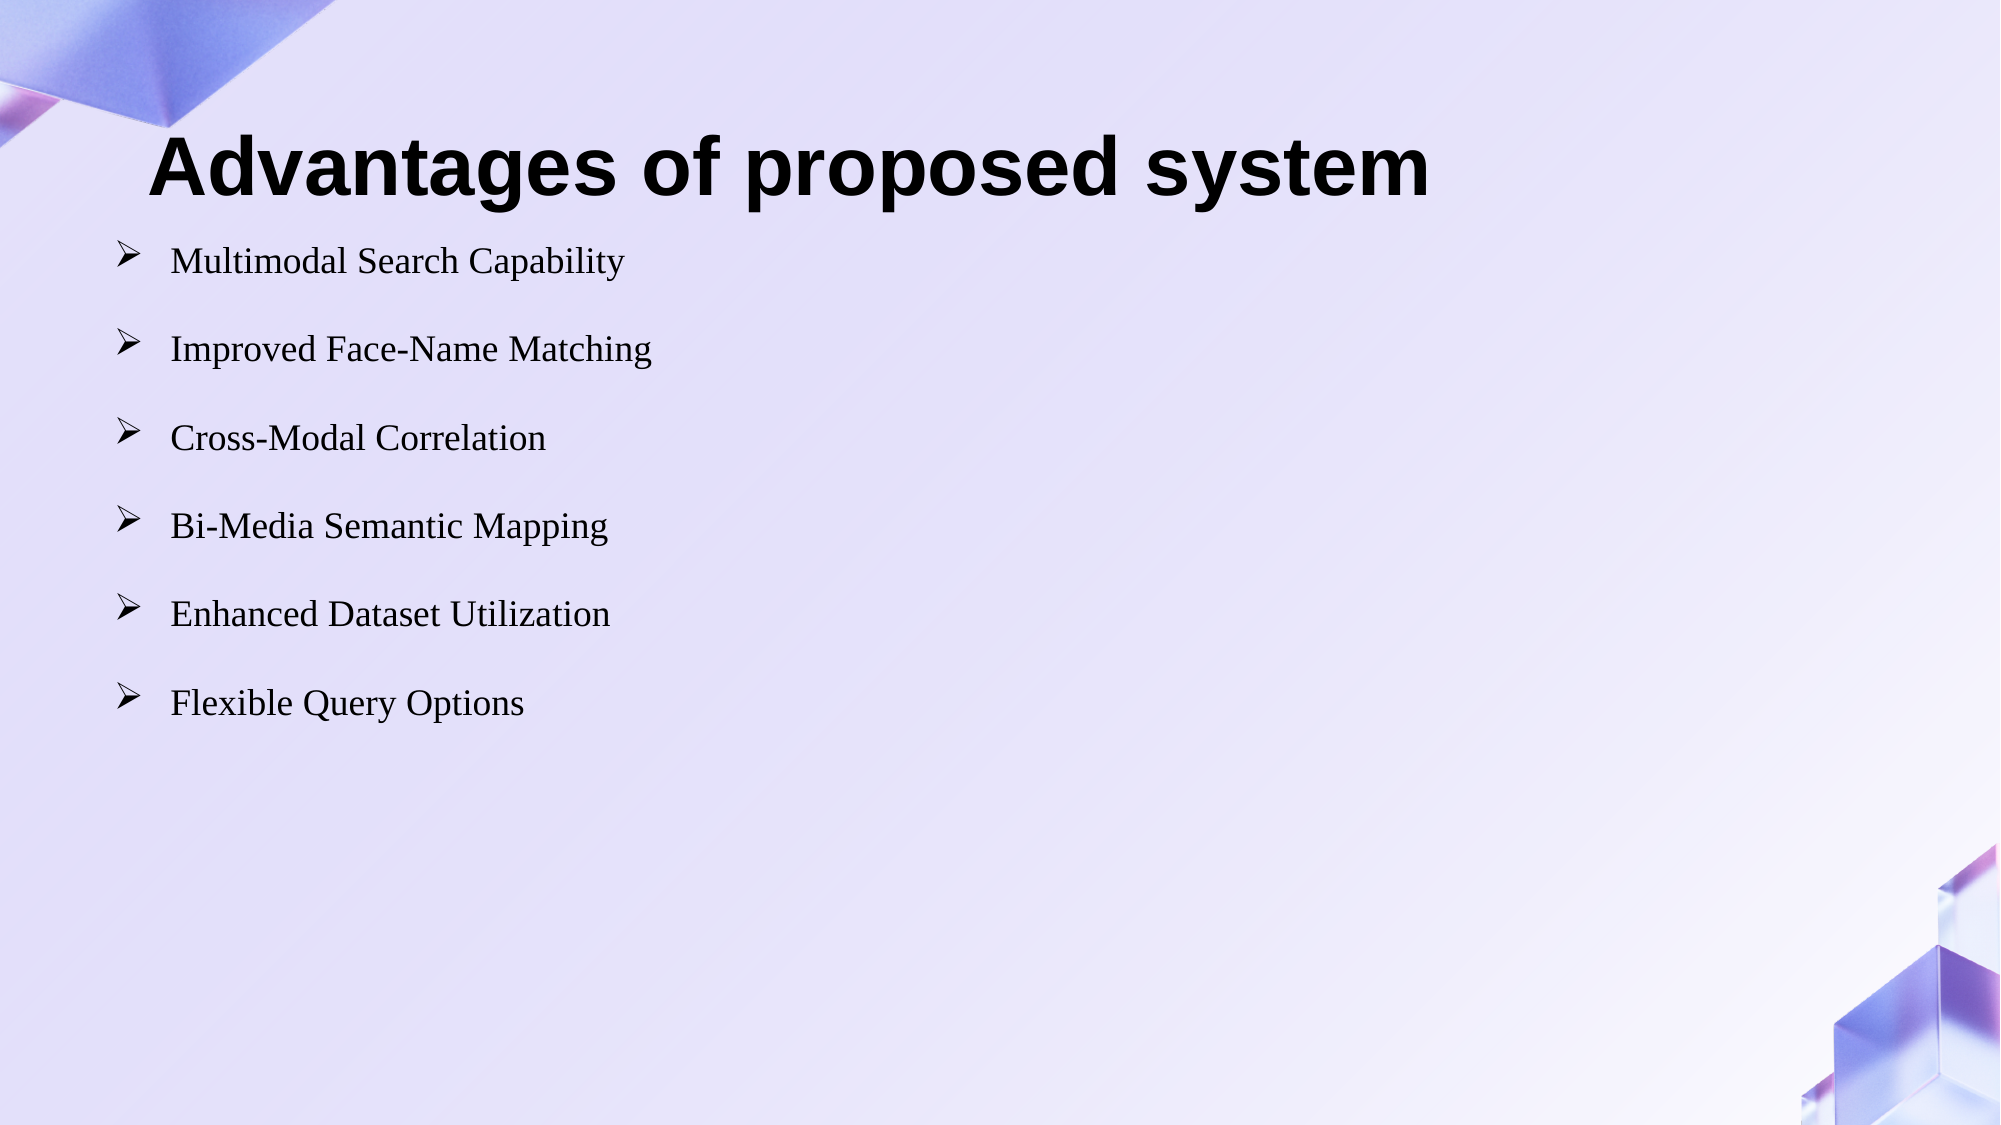

# Advantages of proposed system
Multimodal Search Capability
Improved Face-Name Matching
Cross-Modal Correlation
Bi-Media Semantic Mapping
Enhanced Dataset Utilization
Flexible Query Options